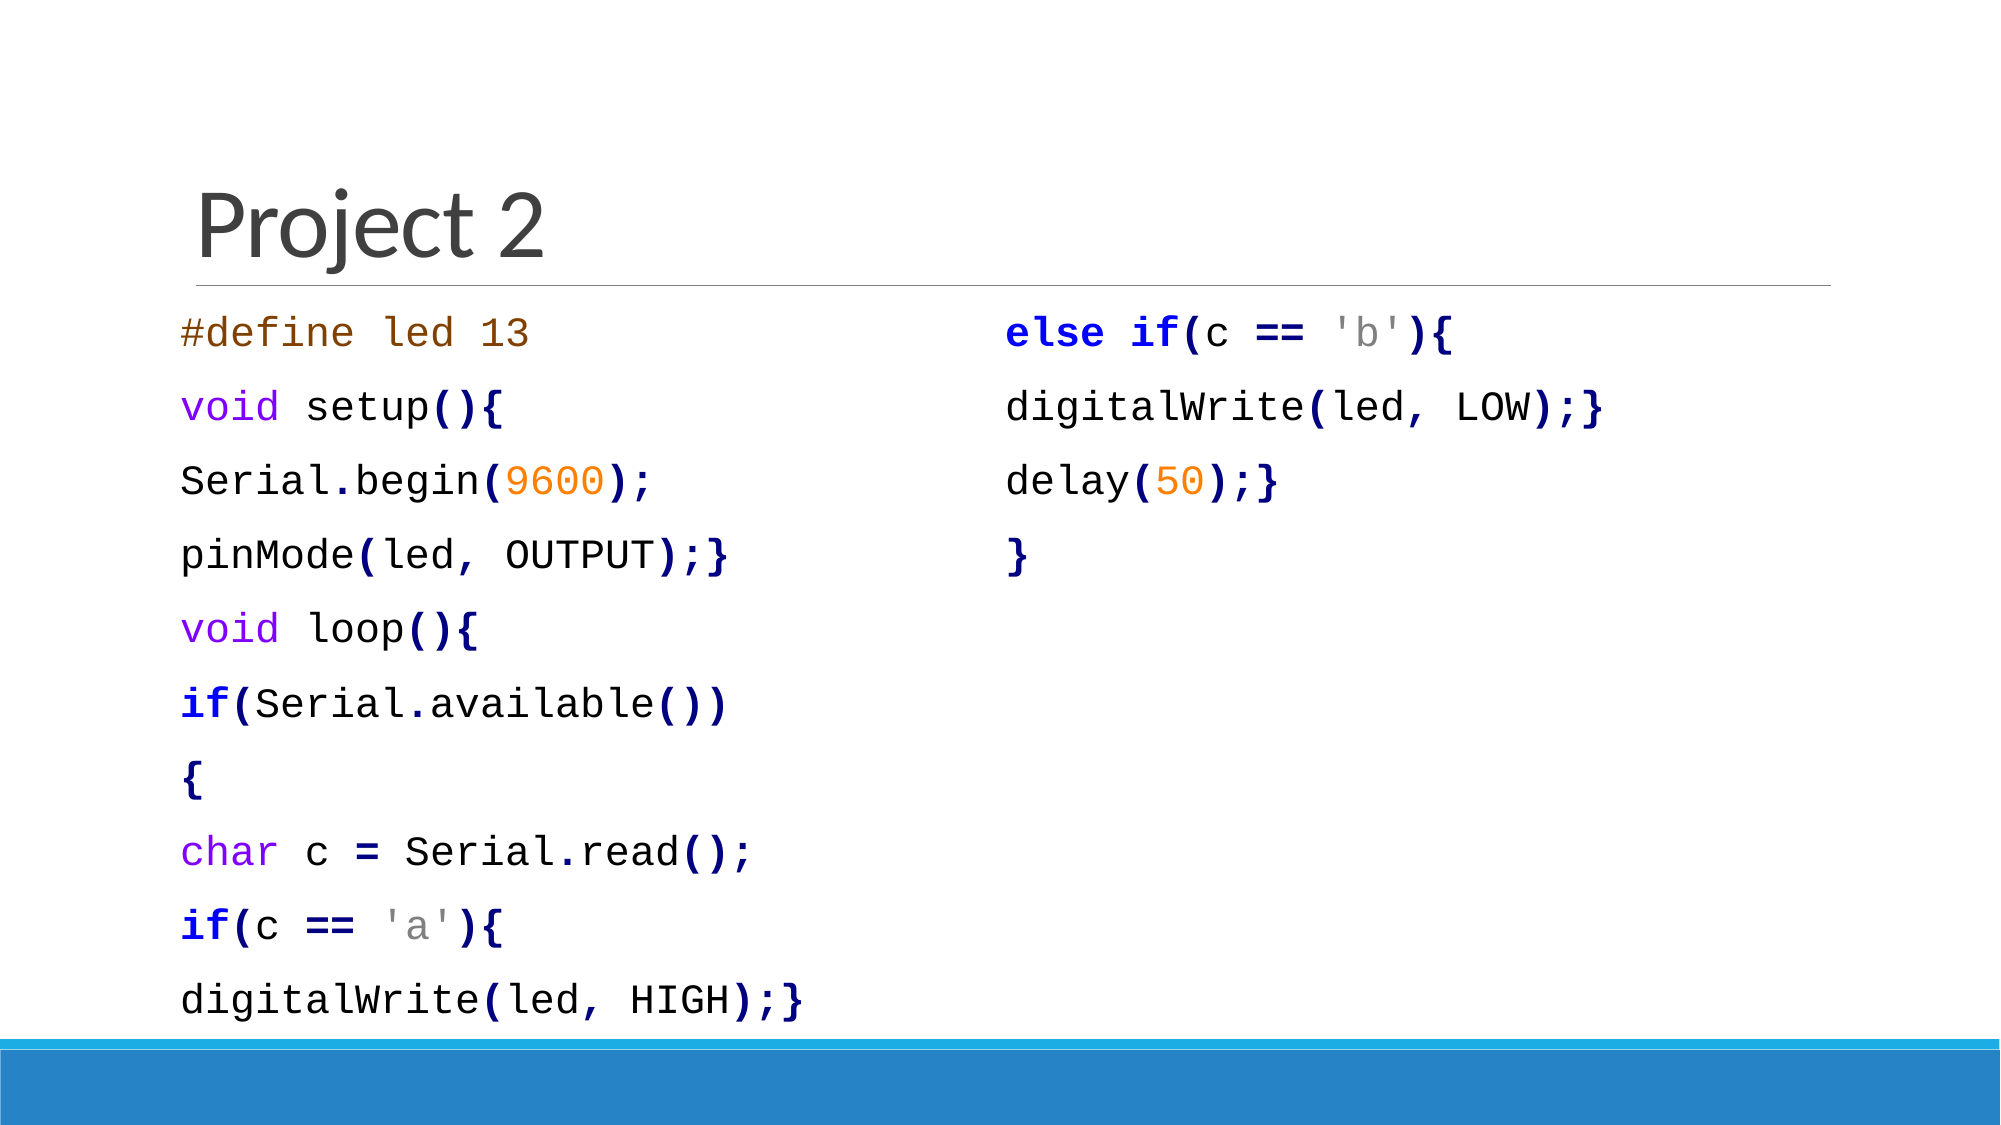

# Project 2
#define led 13
void setup(){
Serial.begin(9600);
pinMode(led, OUTPUT);}
void loop(){
if(Serial.available())
{
char c = Serial.read();
if(c == 'a'){
digitalWrite(led, HIGH);}
else if(c == 'b'){
digitalWrite(led, LOW);}
delay(50);}
}